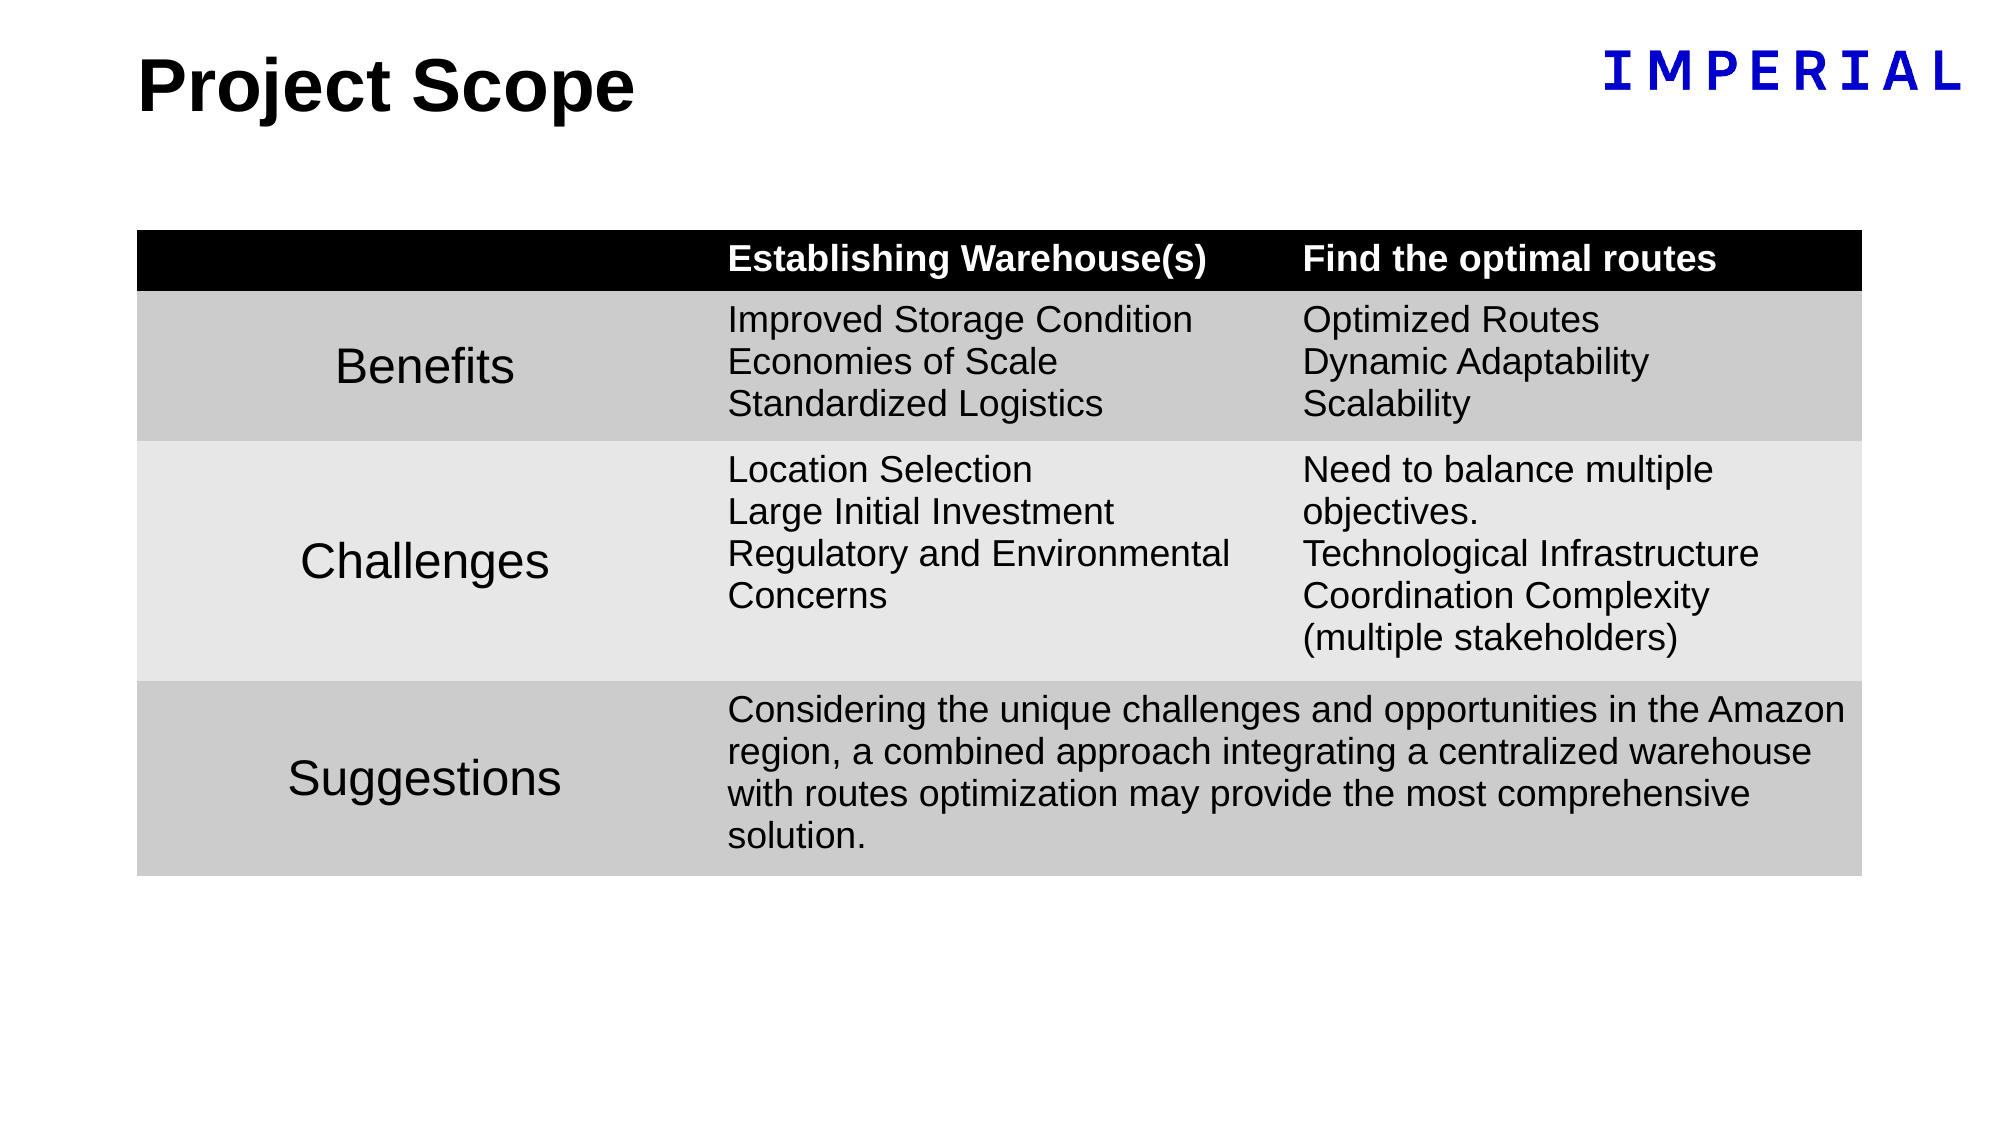

Project Scope
|  | Establishing Warehouse(s) | Find the optimal routes |
| --- | --- | --- |
| Benefits | Improved Storage Condition Economies of Scale Standardized Logistics | Optimized Routes Dynamic Adaptability Scalability |
| Challenges | Location Selection Large Initial Investment Regulatory and Environmental Concerns | Need to balance multiple objectives. Technological Infrastructure Coordination Complexity (multiple stakeholders) |
| Suggestions | Considering the unique challenges and opportunities in the Amazon region, a combined approach integrating a centralized warehouse with routes optimization may provide the most comprehensive solution. |  |